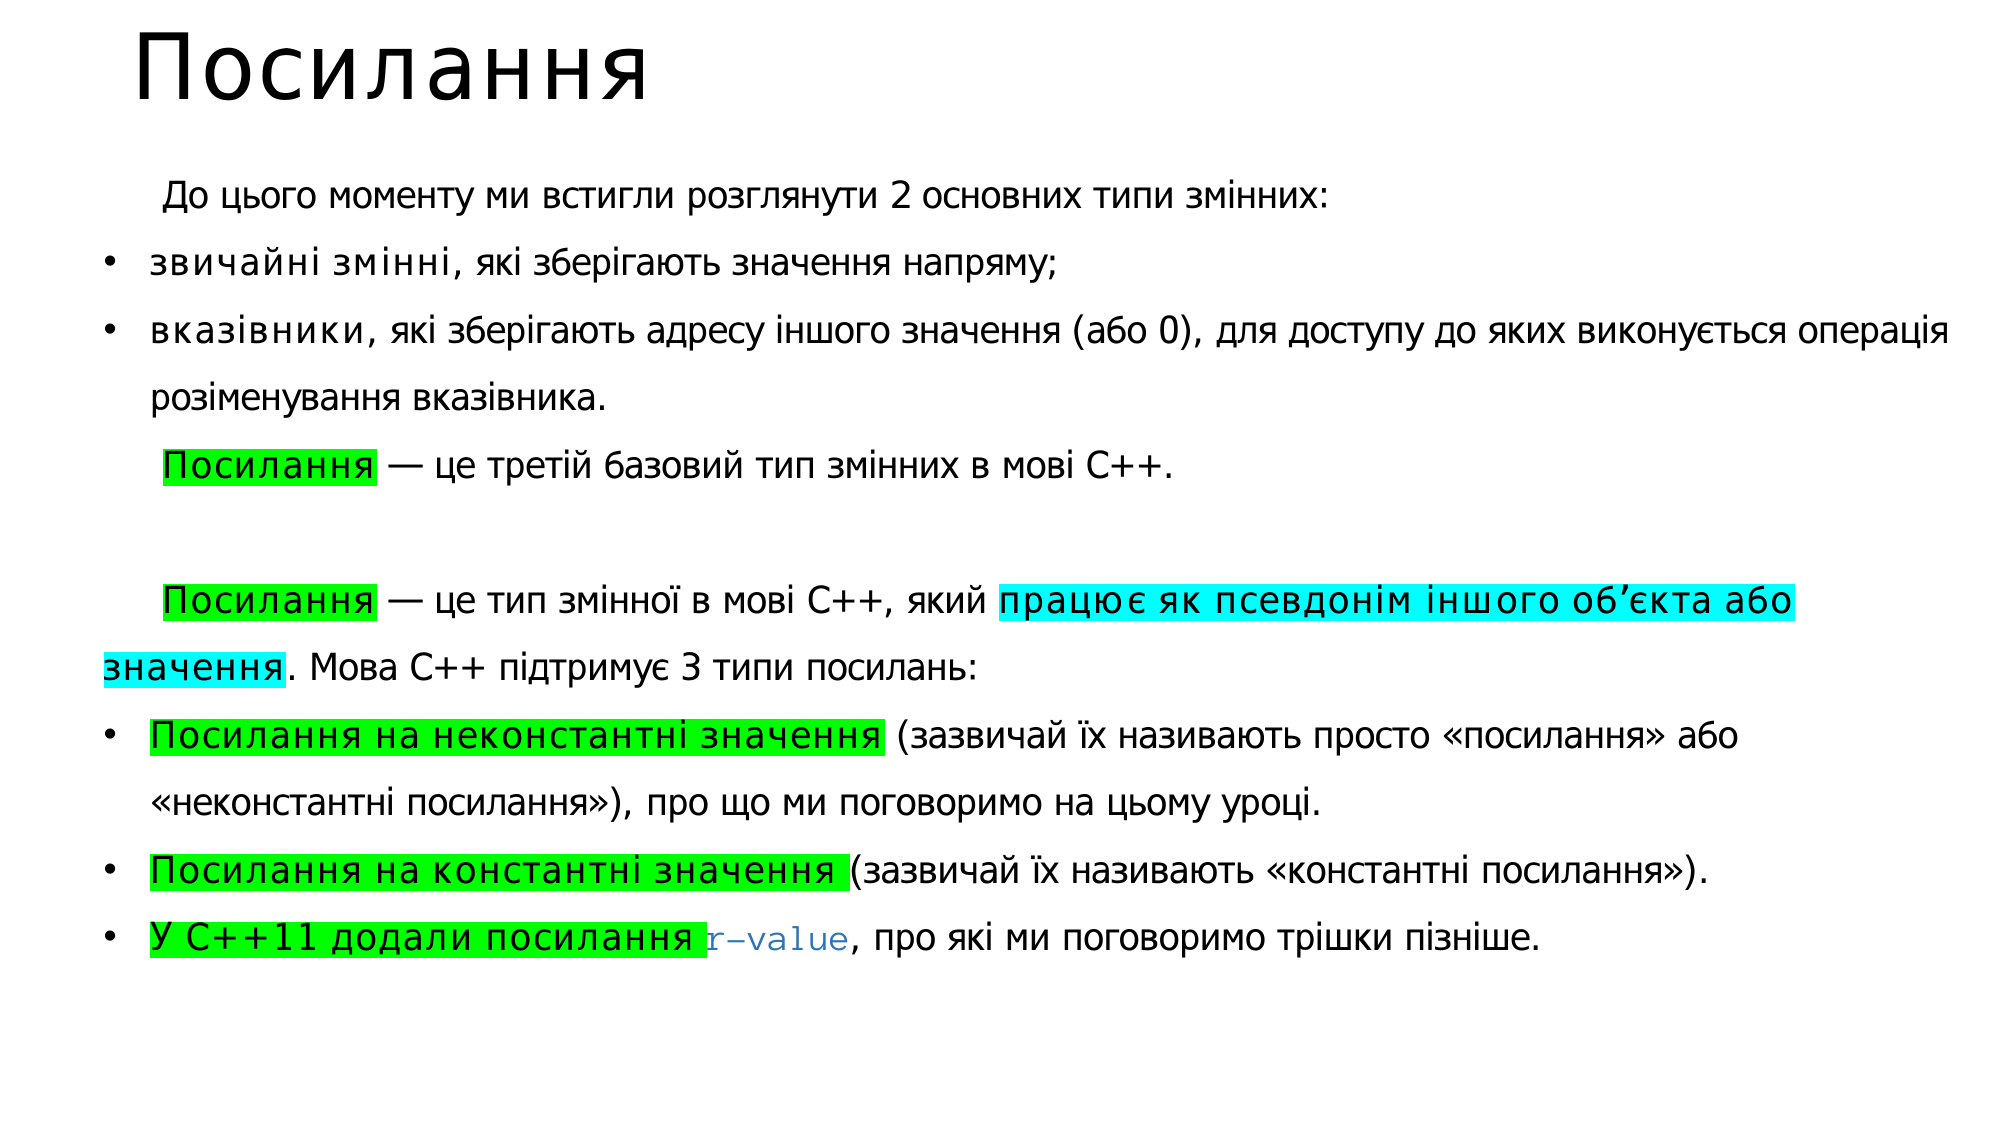

# Посилання
До цього моменту ми встигли розглянути 2 основних типи змінних:
звичайні змінні, які зберігають значення напряму;
вказівники, які зберігають адресу іншого значення (або 0), для доступу до яких виконується операція розіменування вказівника.
Посилання — це третій базовий тип змінних в мові С++.

Посилання — це тип змінної в мові C++, який працює як псевдонім іншого об’єкта або значення. Мова C++ підтримує 3 типи посилань:
Посилання на неконстантні значення (зазвичай їх називають просто «посилання» або «неконстантні посилання»), про що ми поговоримо на цьому уроці.
Посилання на константні значення (зазвичай їх називають «константні посилання»).
У C++11 додали посилання r-value, про які ми поговоримо трішки пізніше.